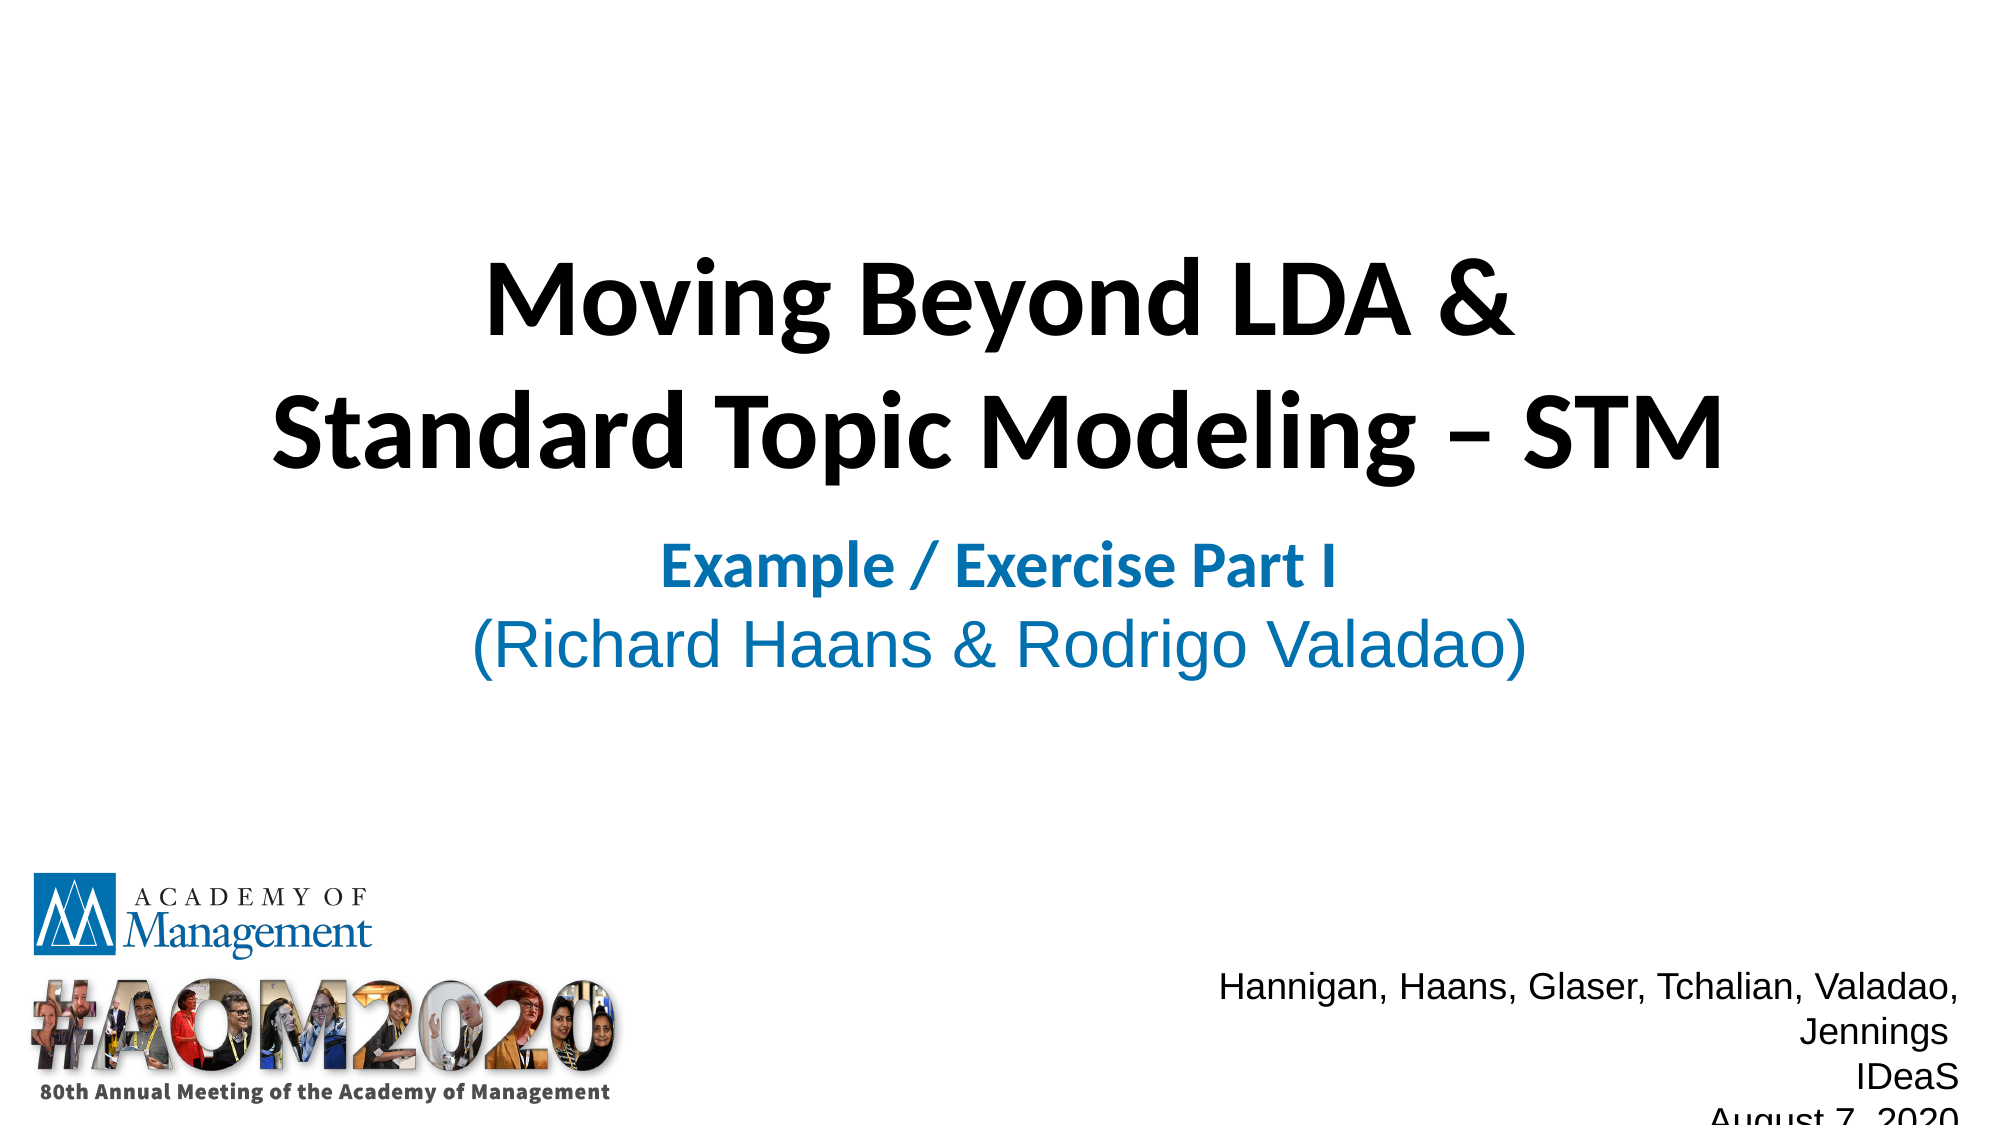

# Moving Beyond LDA & Standard Topic Modeling – STM
Example / Exercise Part I
(Richard Haans & Rodrigo Valadao)
Hannigan, Haans, Glaser, Tchalian, Valadao, Jennings
IDeaS
August 7, 2020